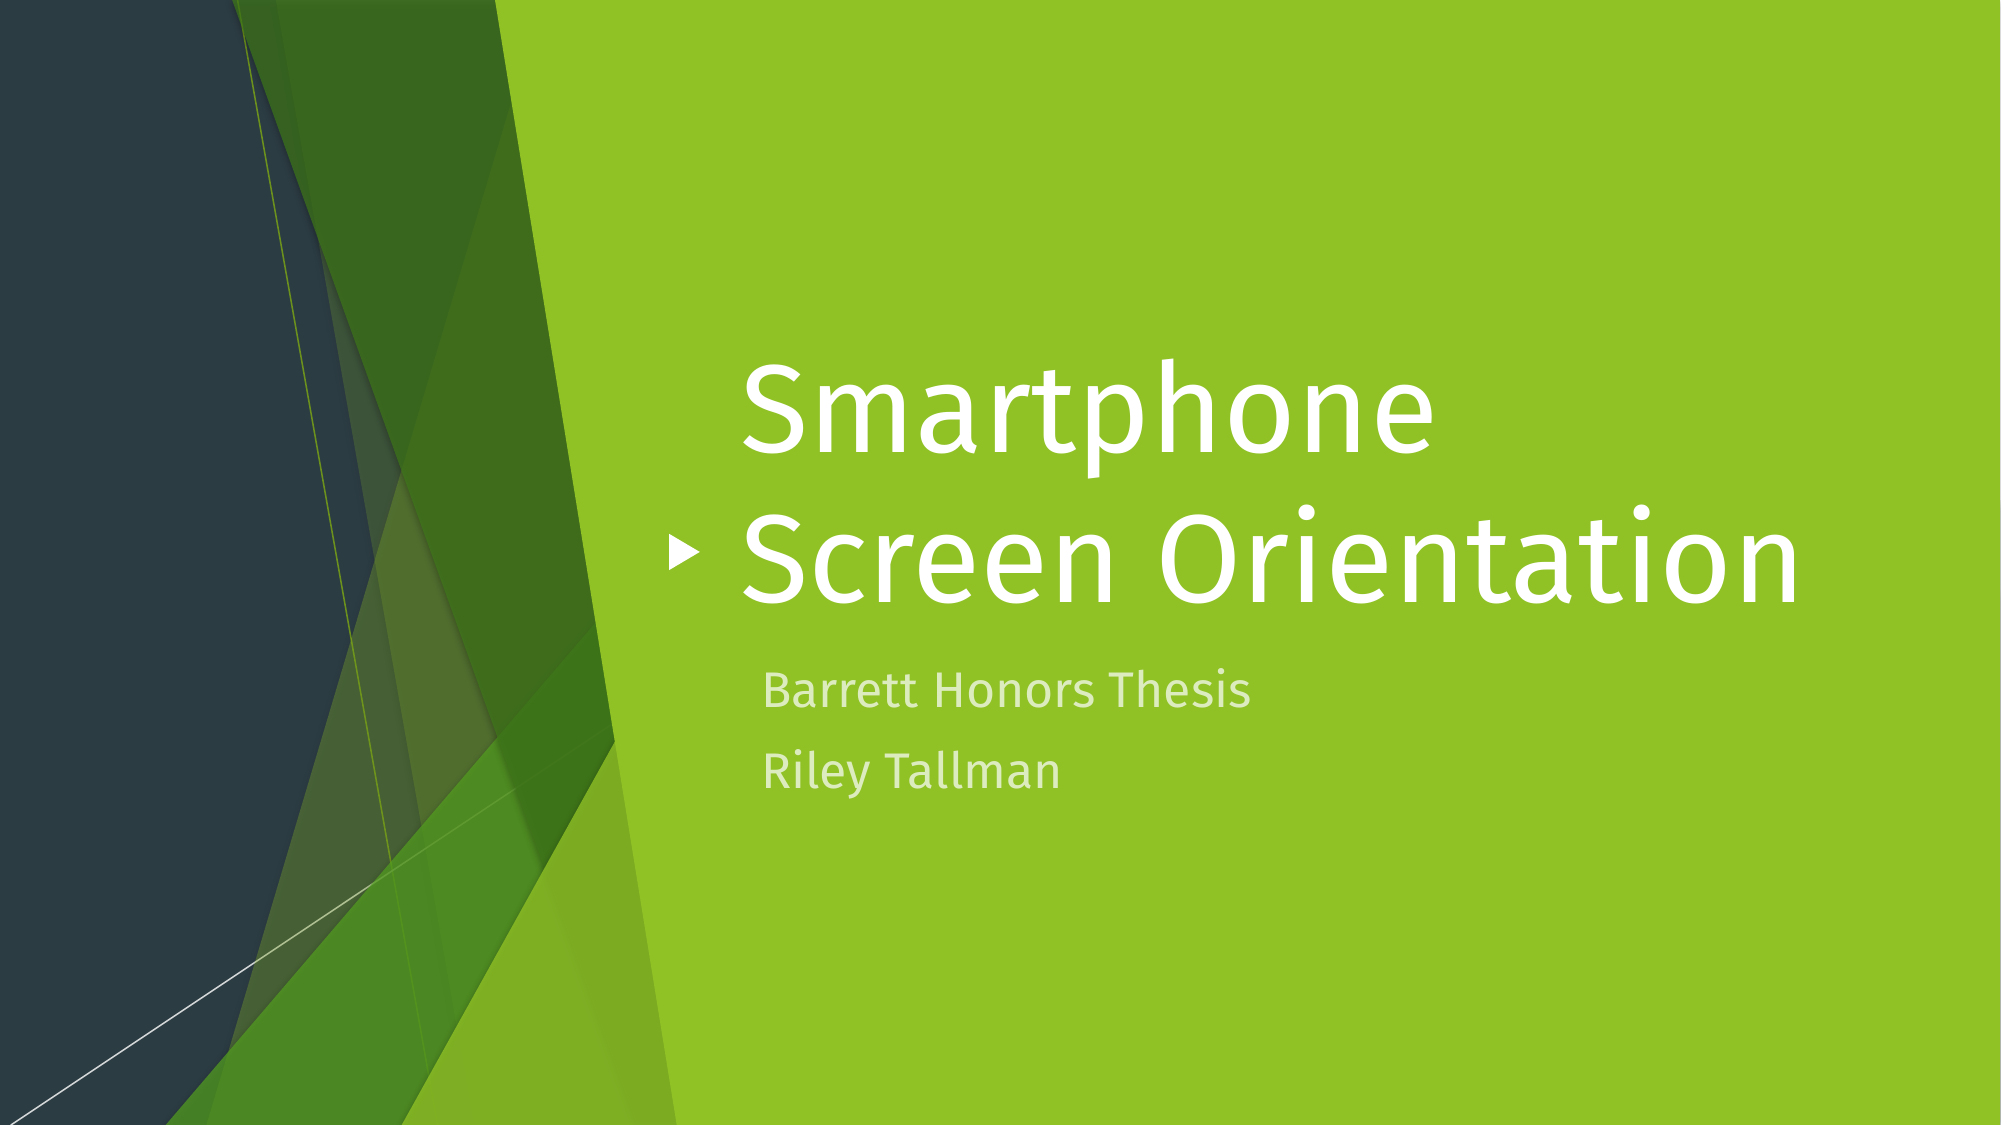

# Smartphone Screen Orientation

Barrett Honors Thesis
Riley Tallman